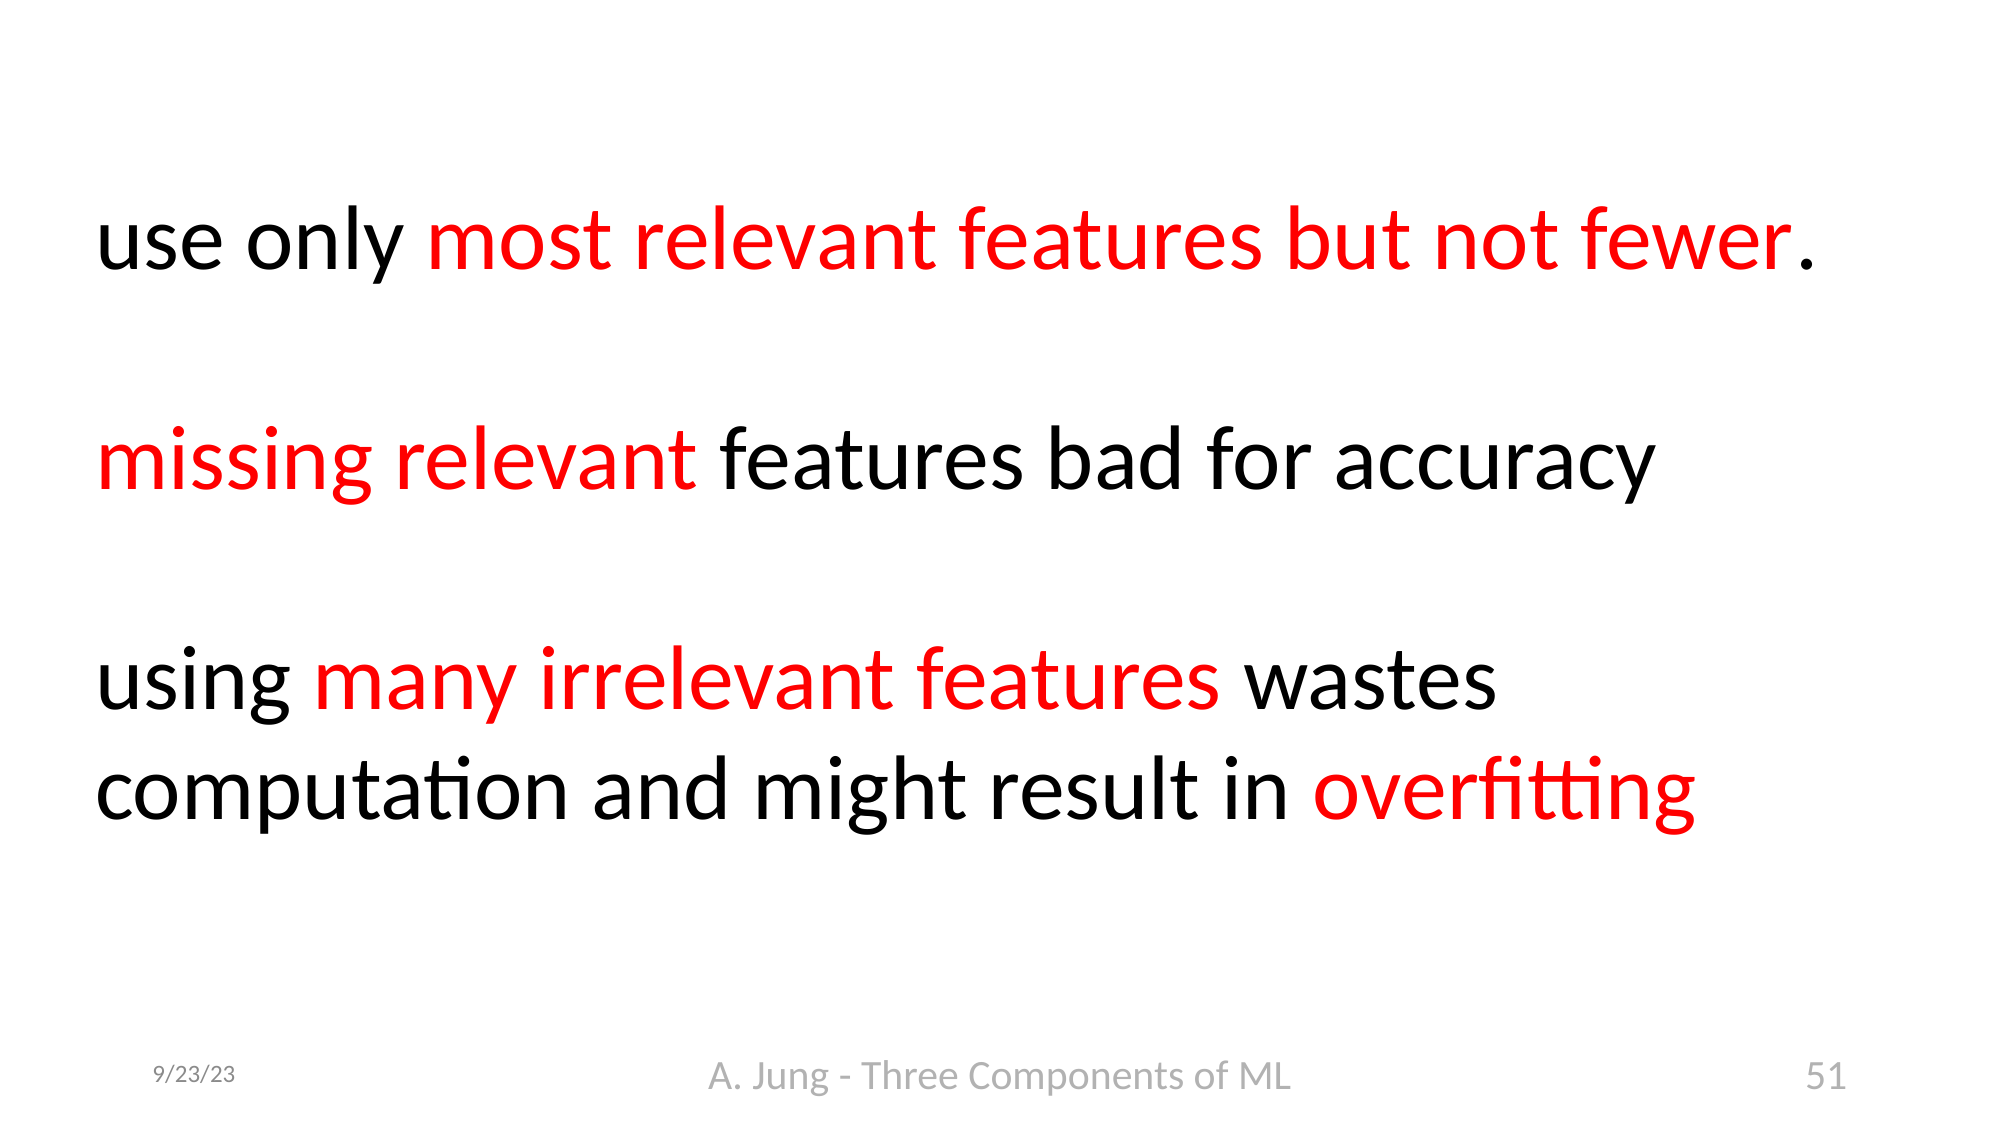

use only most relevant features but not fewer.

missing relevant features bad for accuracy

using many irrelevant features wastes
computation and might result in overfitting

9/23/23
A. Jung - Three Components of ML
51